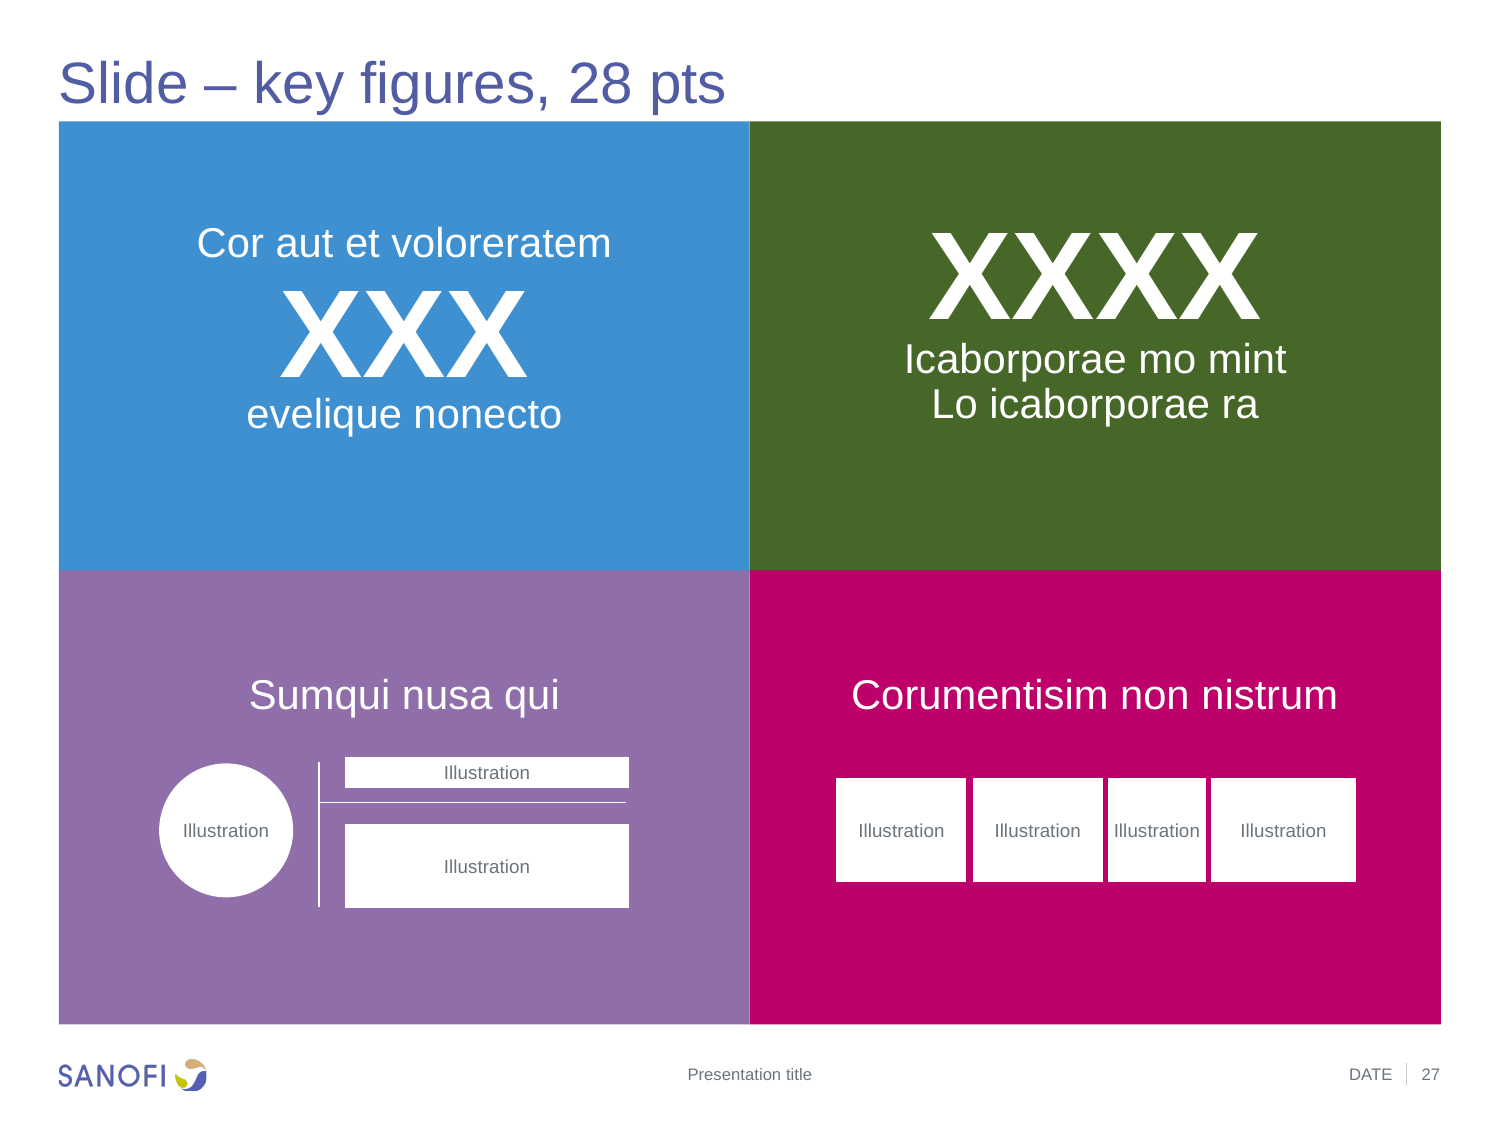

# Slide – key figures, 28 pts

XXXX
Cor aut et voloreratem
XXX
Icaborporae mo mint
Lo icaborporae ra
evelique nonecto

Sumqui nusa qui
Corumentisim non nistrum
Illustration
Illustration
Illustration
Illustration
Illustration
Illustration
Illustration
Presentation title
DATE
27